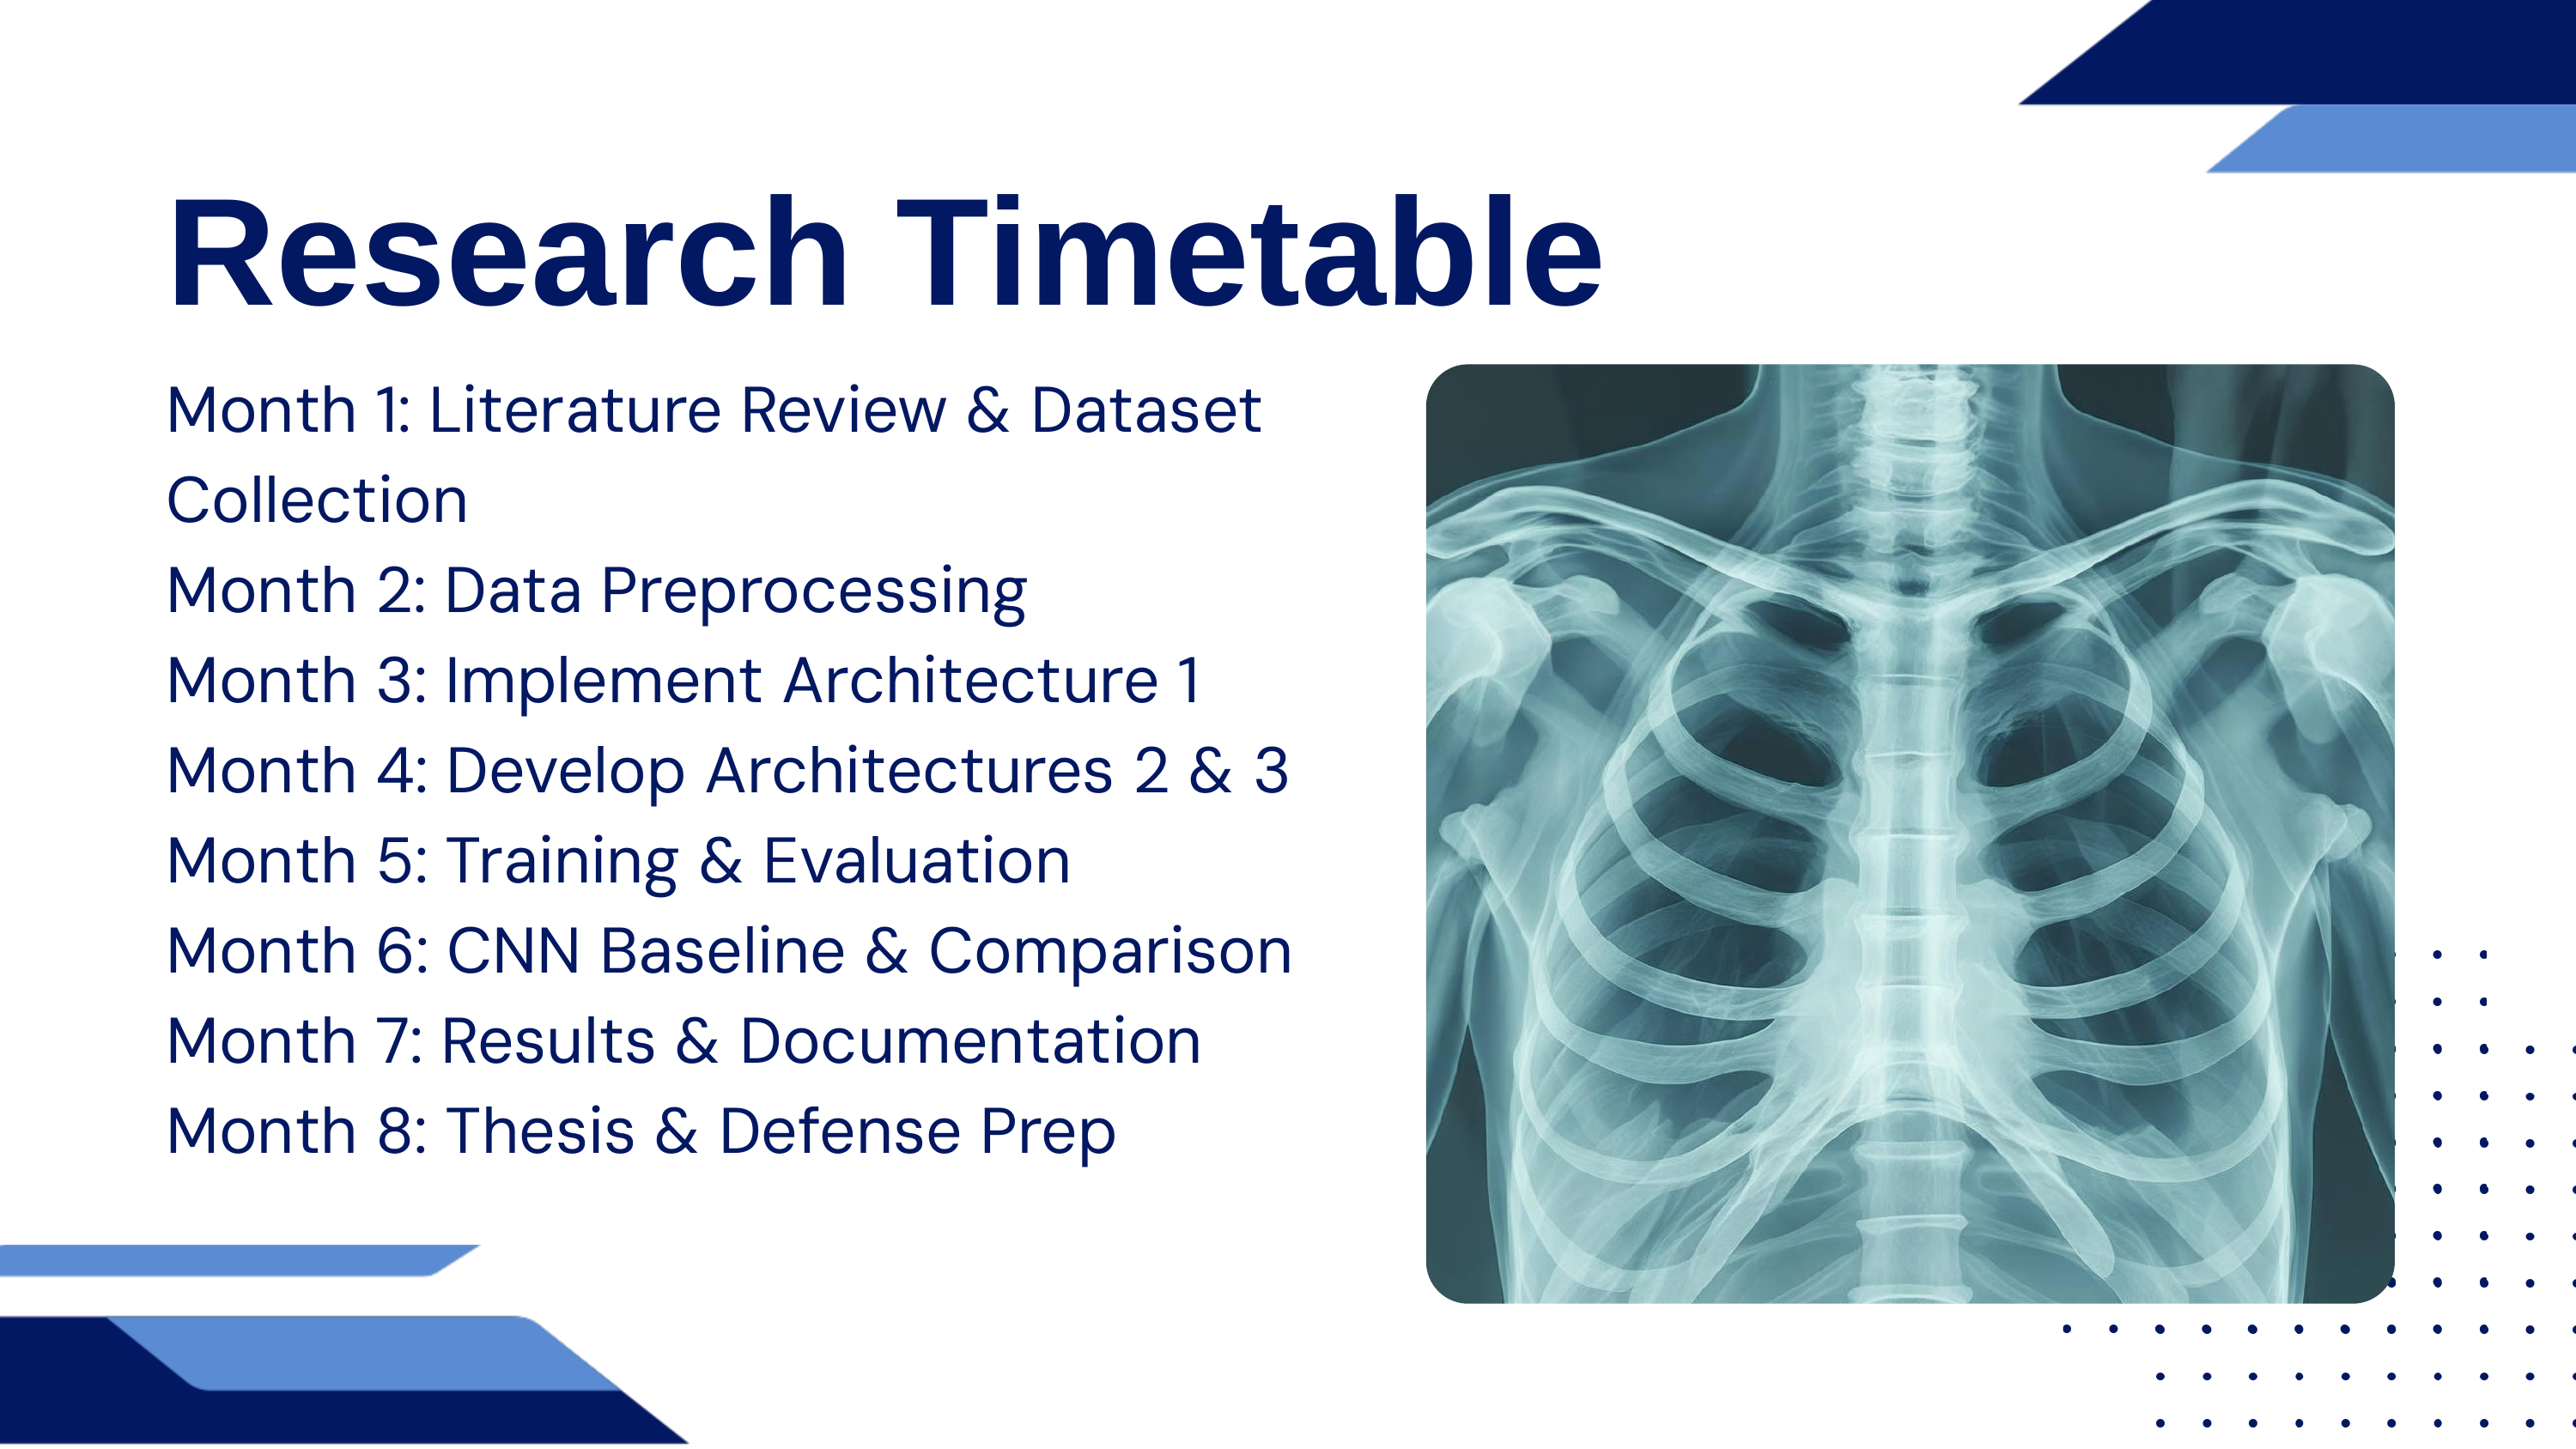

Research Timetable
Month 1: Literature Review & Dataset Collection
Month 2: Data Preprocessing
Month 3: Implement Architecture 1
Month 4: Develop Architectures 2 & 3
Month 5: Training & Evaluation
Month 6: CNN Baseline & Comparison
Month 7: Results & Documentation
Month 8: Thesis & Defense Prep